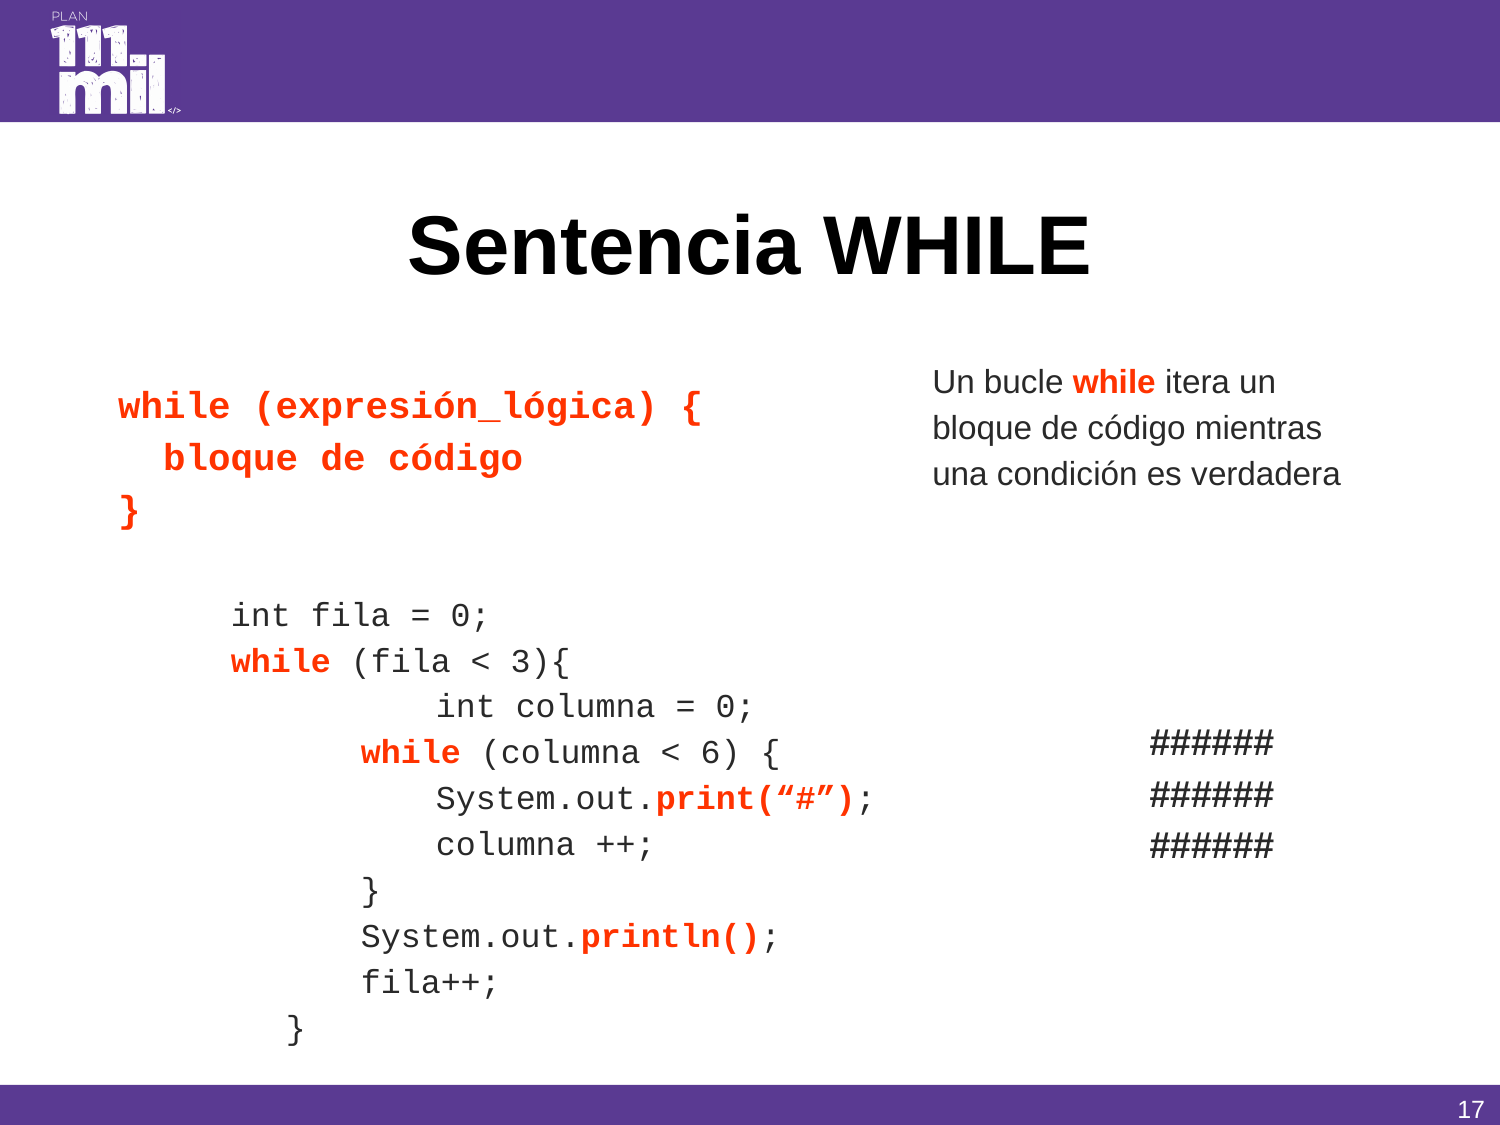

# Sentencia WHILE
while (expresión_lógica) {
  bloque de código
}
Un bucle while itera un bloque de código mientras una condición es verdadera
 int fila = 0;
 while (fila < 3){
 	int columna = 0;
while (columna < 6) {
    	System.out.print(“#”);
    	columna ++;
}
 	System.out.println();
 	fila++;
}
######
######
######
17